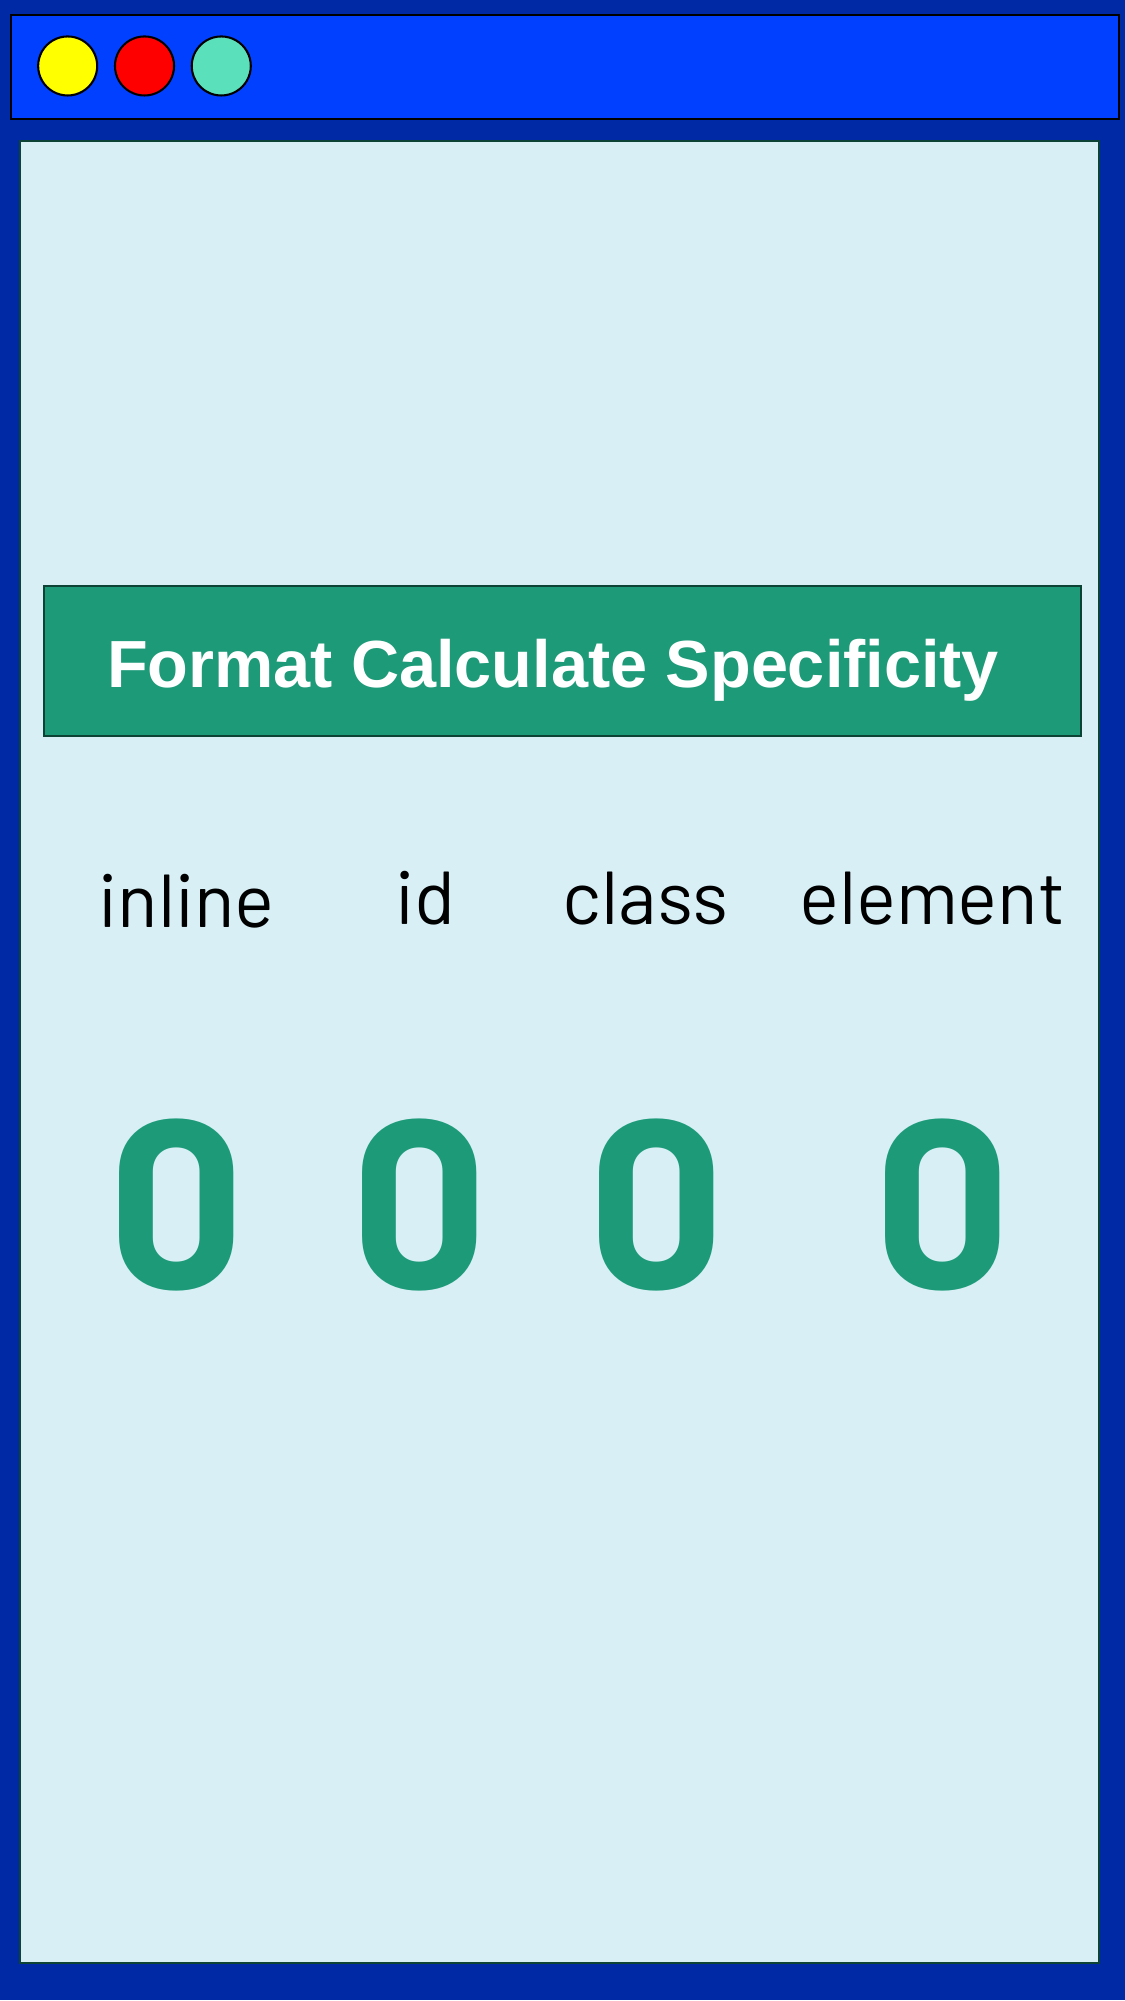

Format Calculate Specificity
id
class
element
inline
0
0
0
0